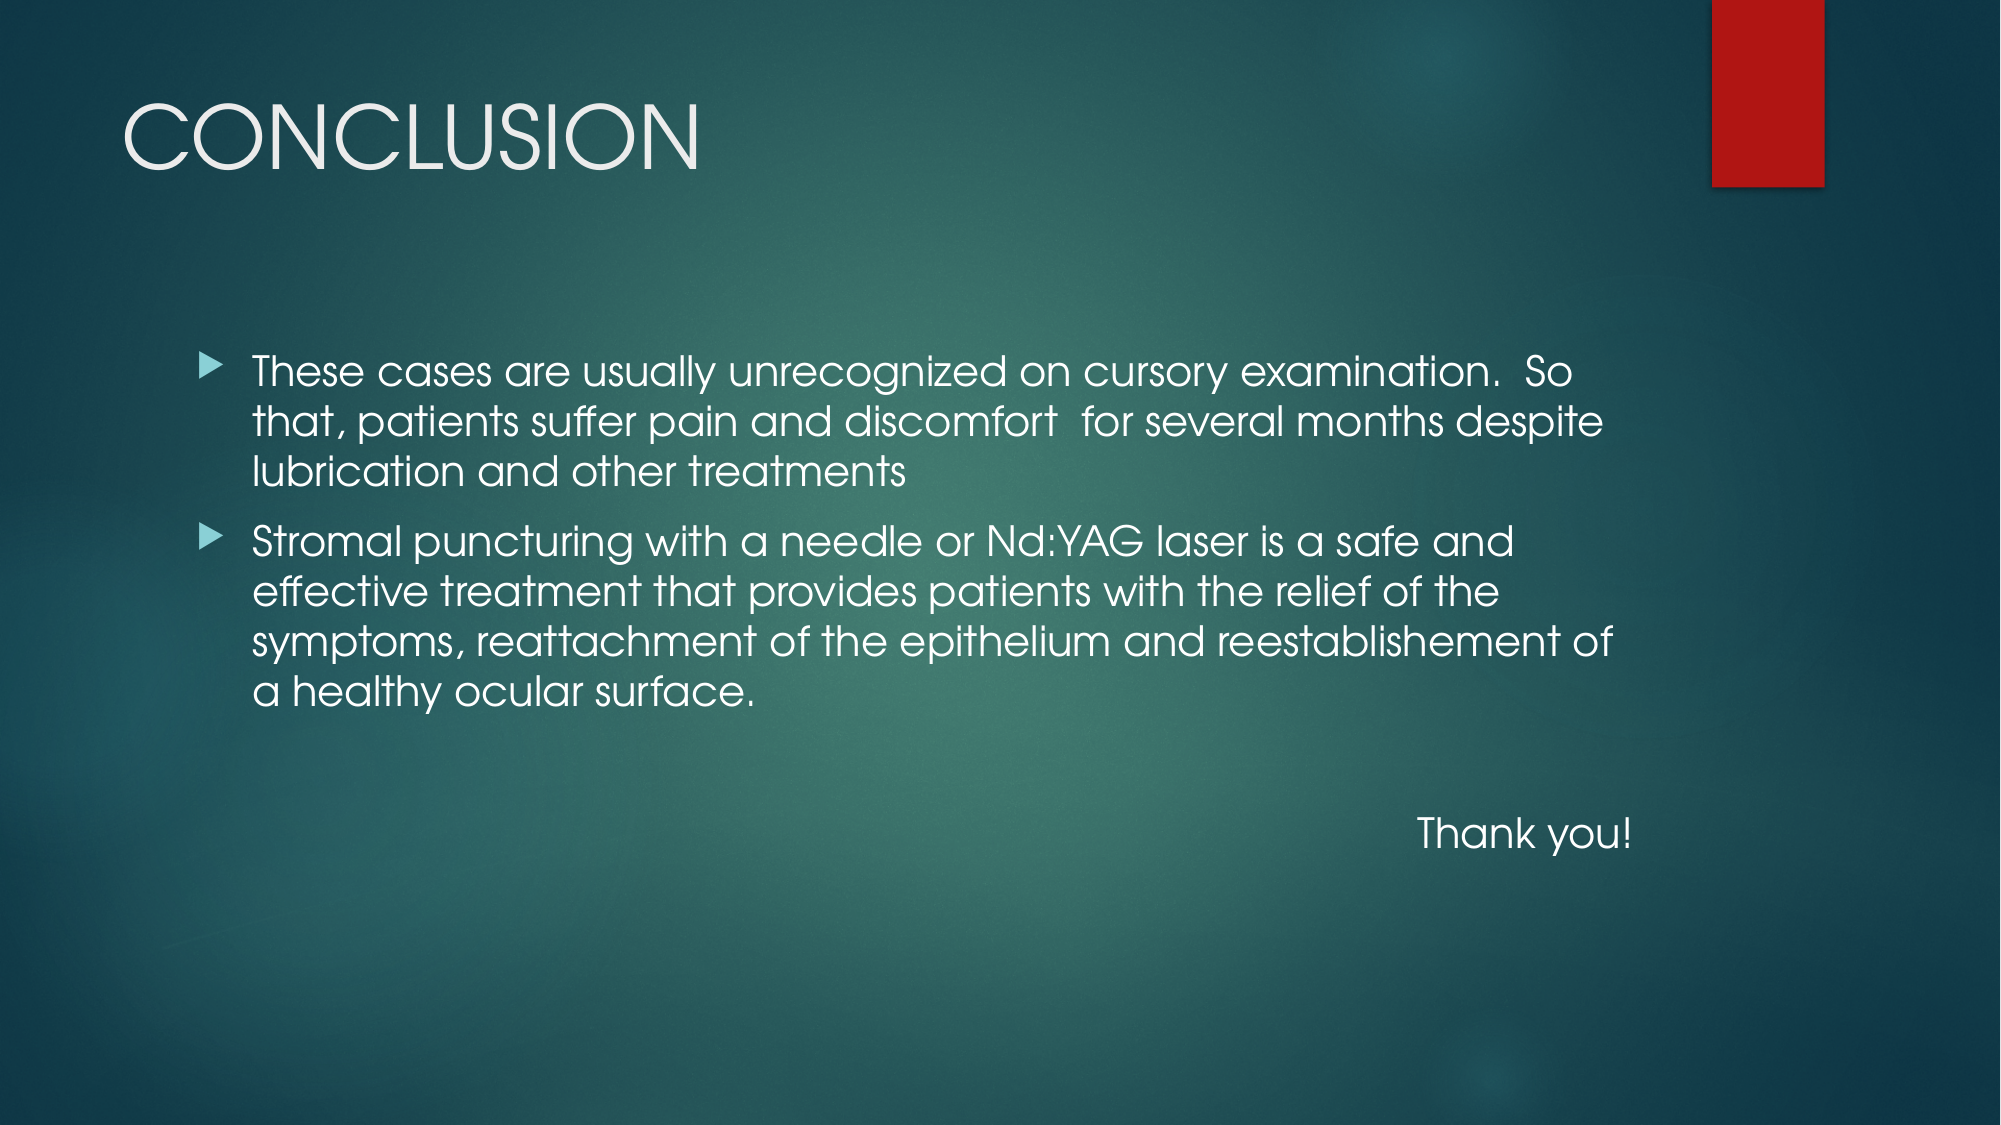

# CONCLUSION
These cases are usually unrecognized on cursory examination.  So that, patients suffer pain and discomfort  for several months despite lubrication and other treatments
Stromal puncturing with a needle or Nd:YAG laser is a safe and effective treatment that provides patients with the relief of the symptoms, reattachment of the epithelium and reestablishement of a healthy ocular surface.

Thank you!